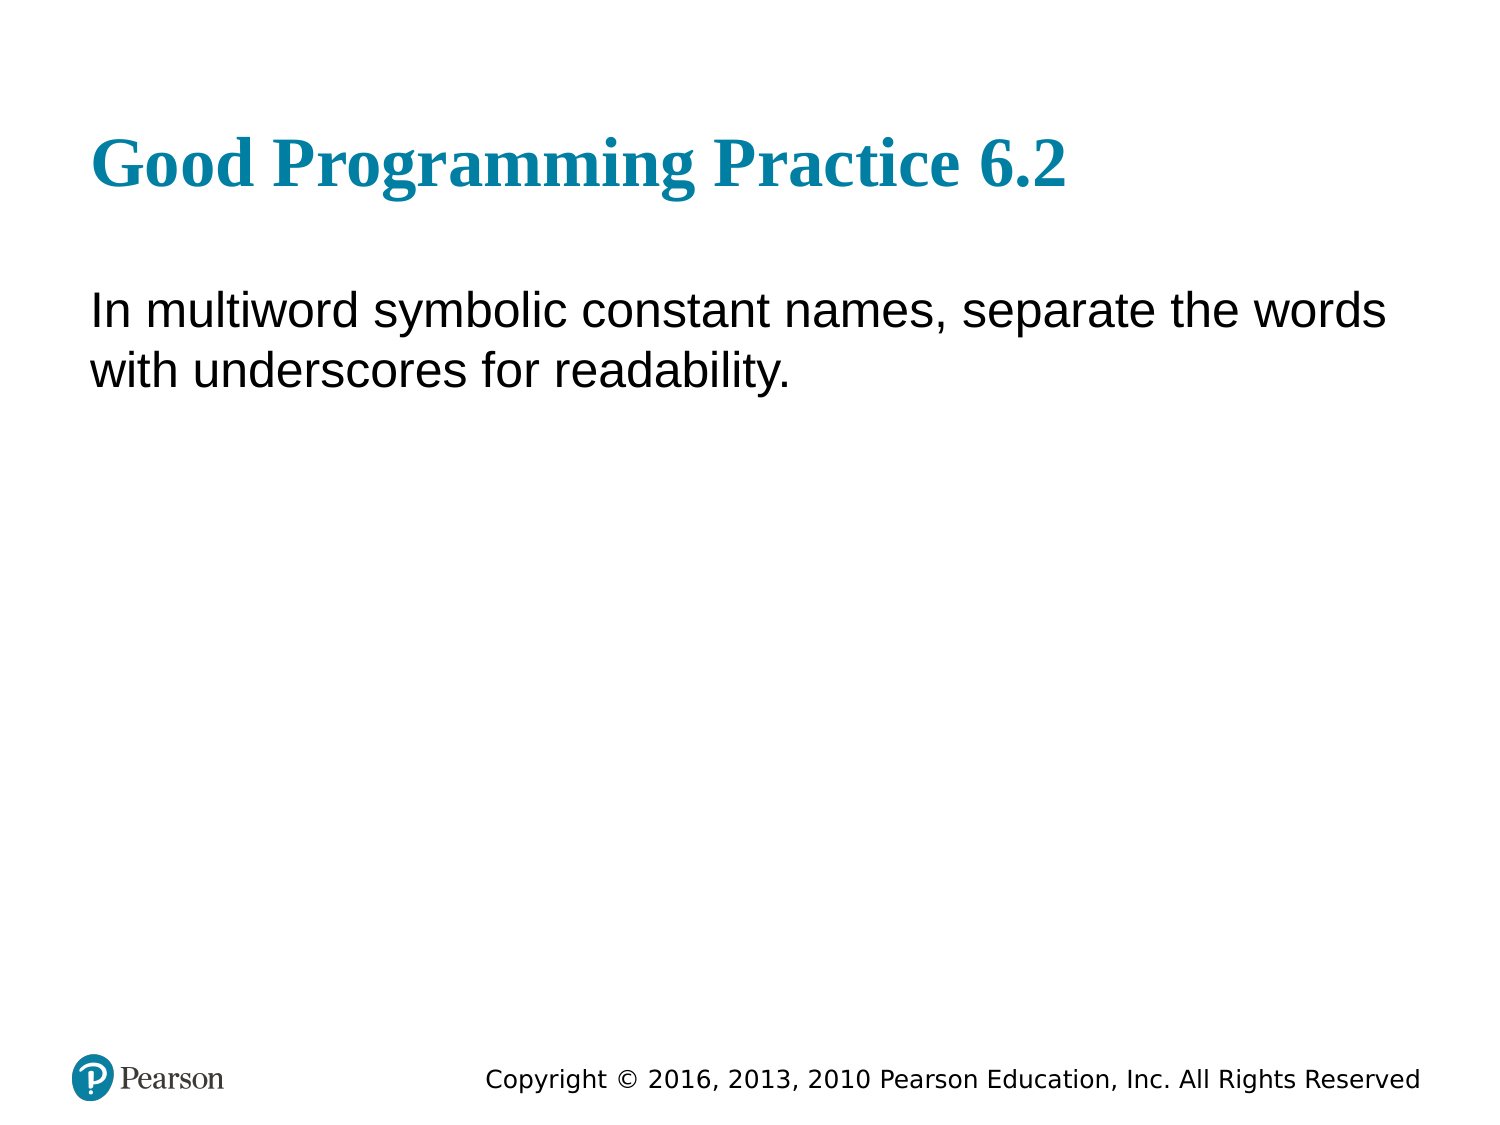

# Good Programming Practice 6.2
In multiword symbolic constant names, separate the words with underscores for readability.